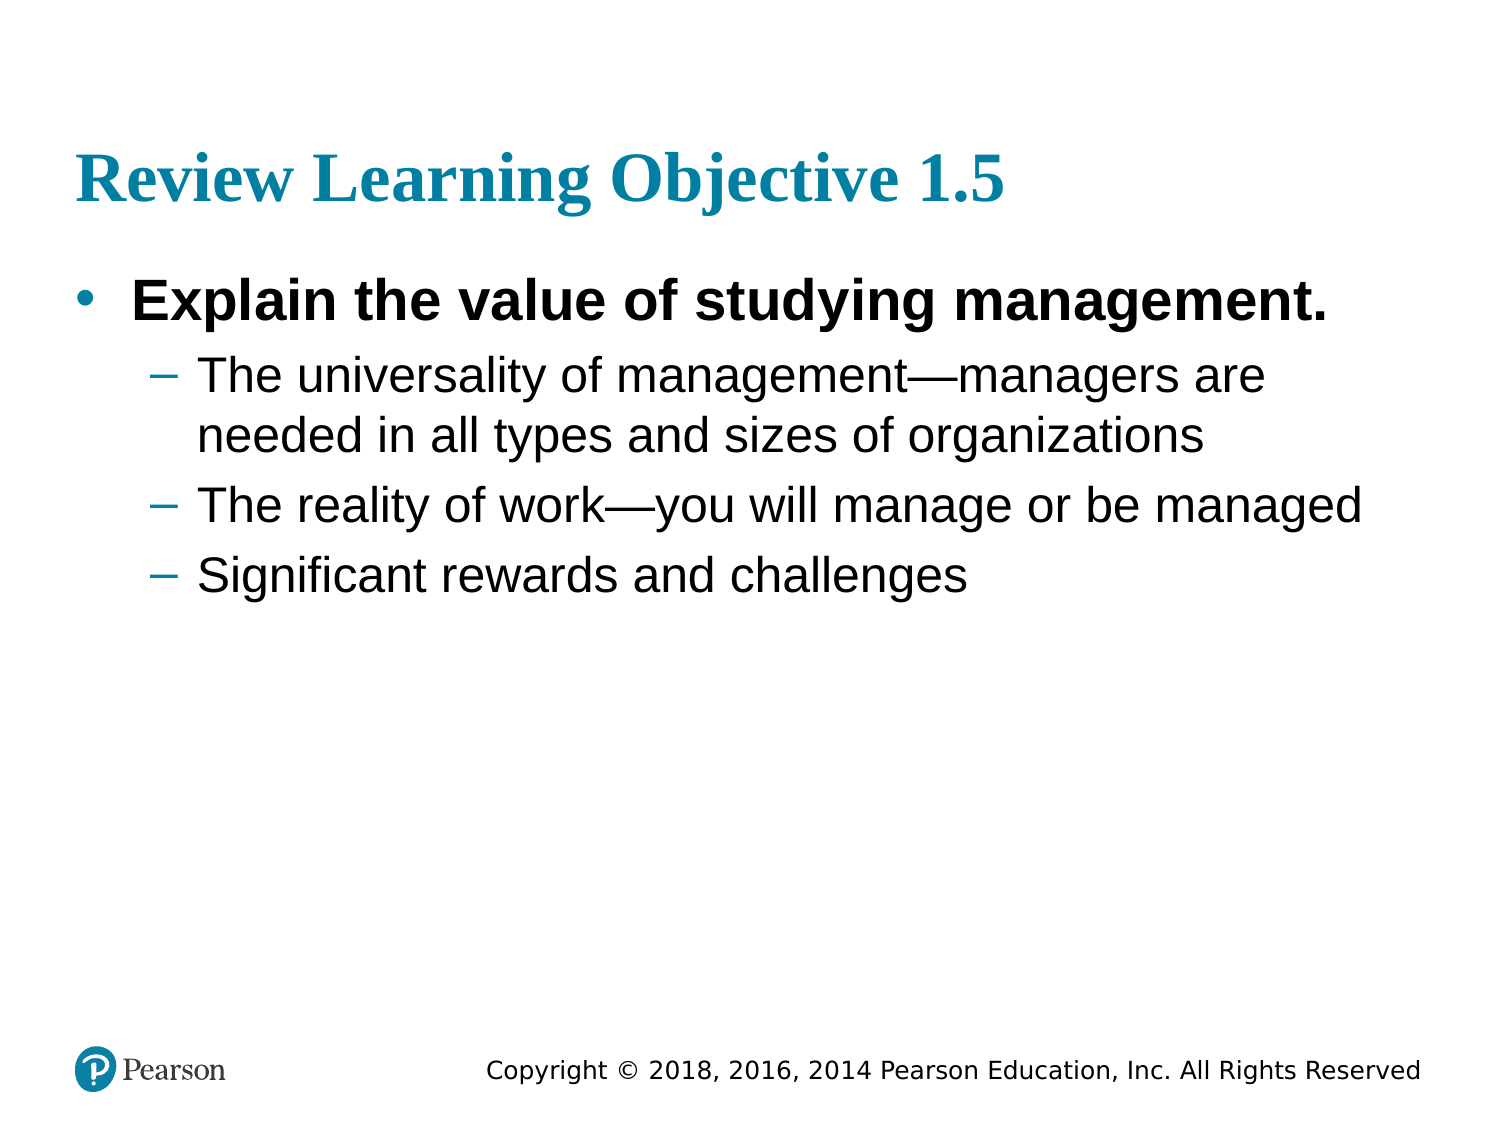

# Review Learning Objective 1.5
Explain the value of studying management.
The universality of management—managers are needed in all types and sizes of organizations
The reality of work—you will manage or be managed
Significant rewards and challenges